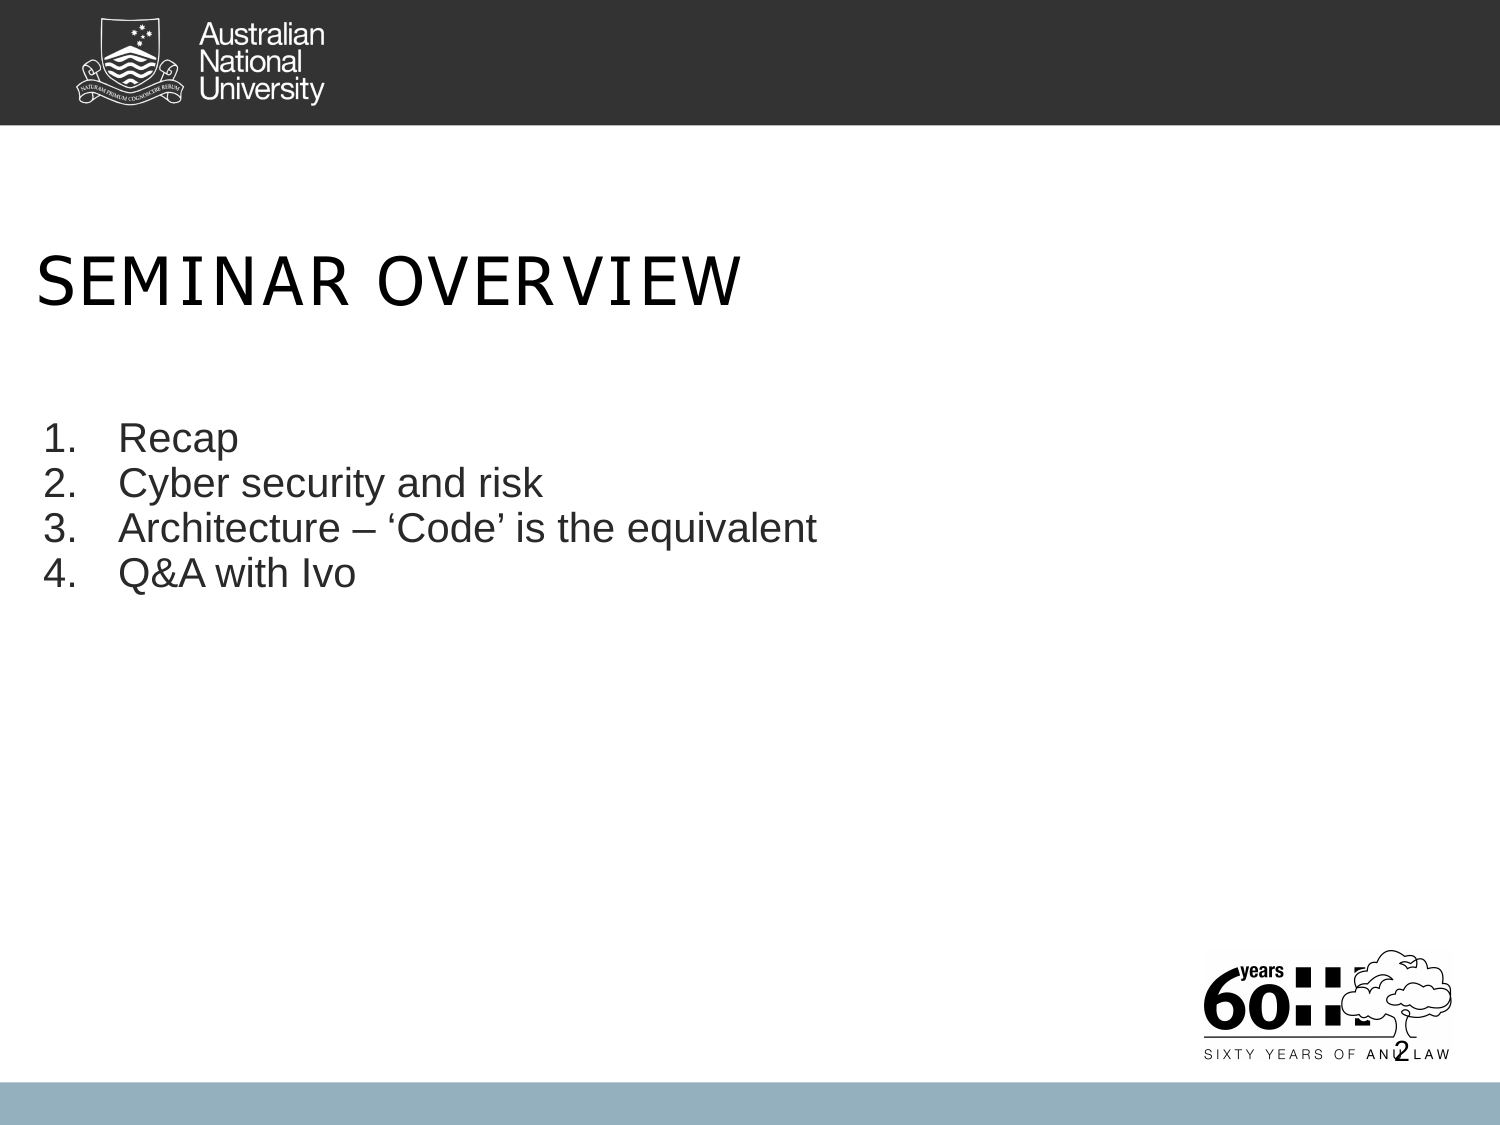

SEMINAR OVERVIEW
Recap
Cyber security and risk
Architecture – ‘Code’ is the equivalent
Q&A with Ivo

2